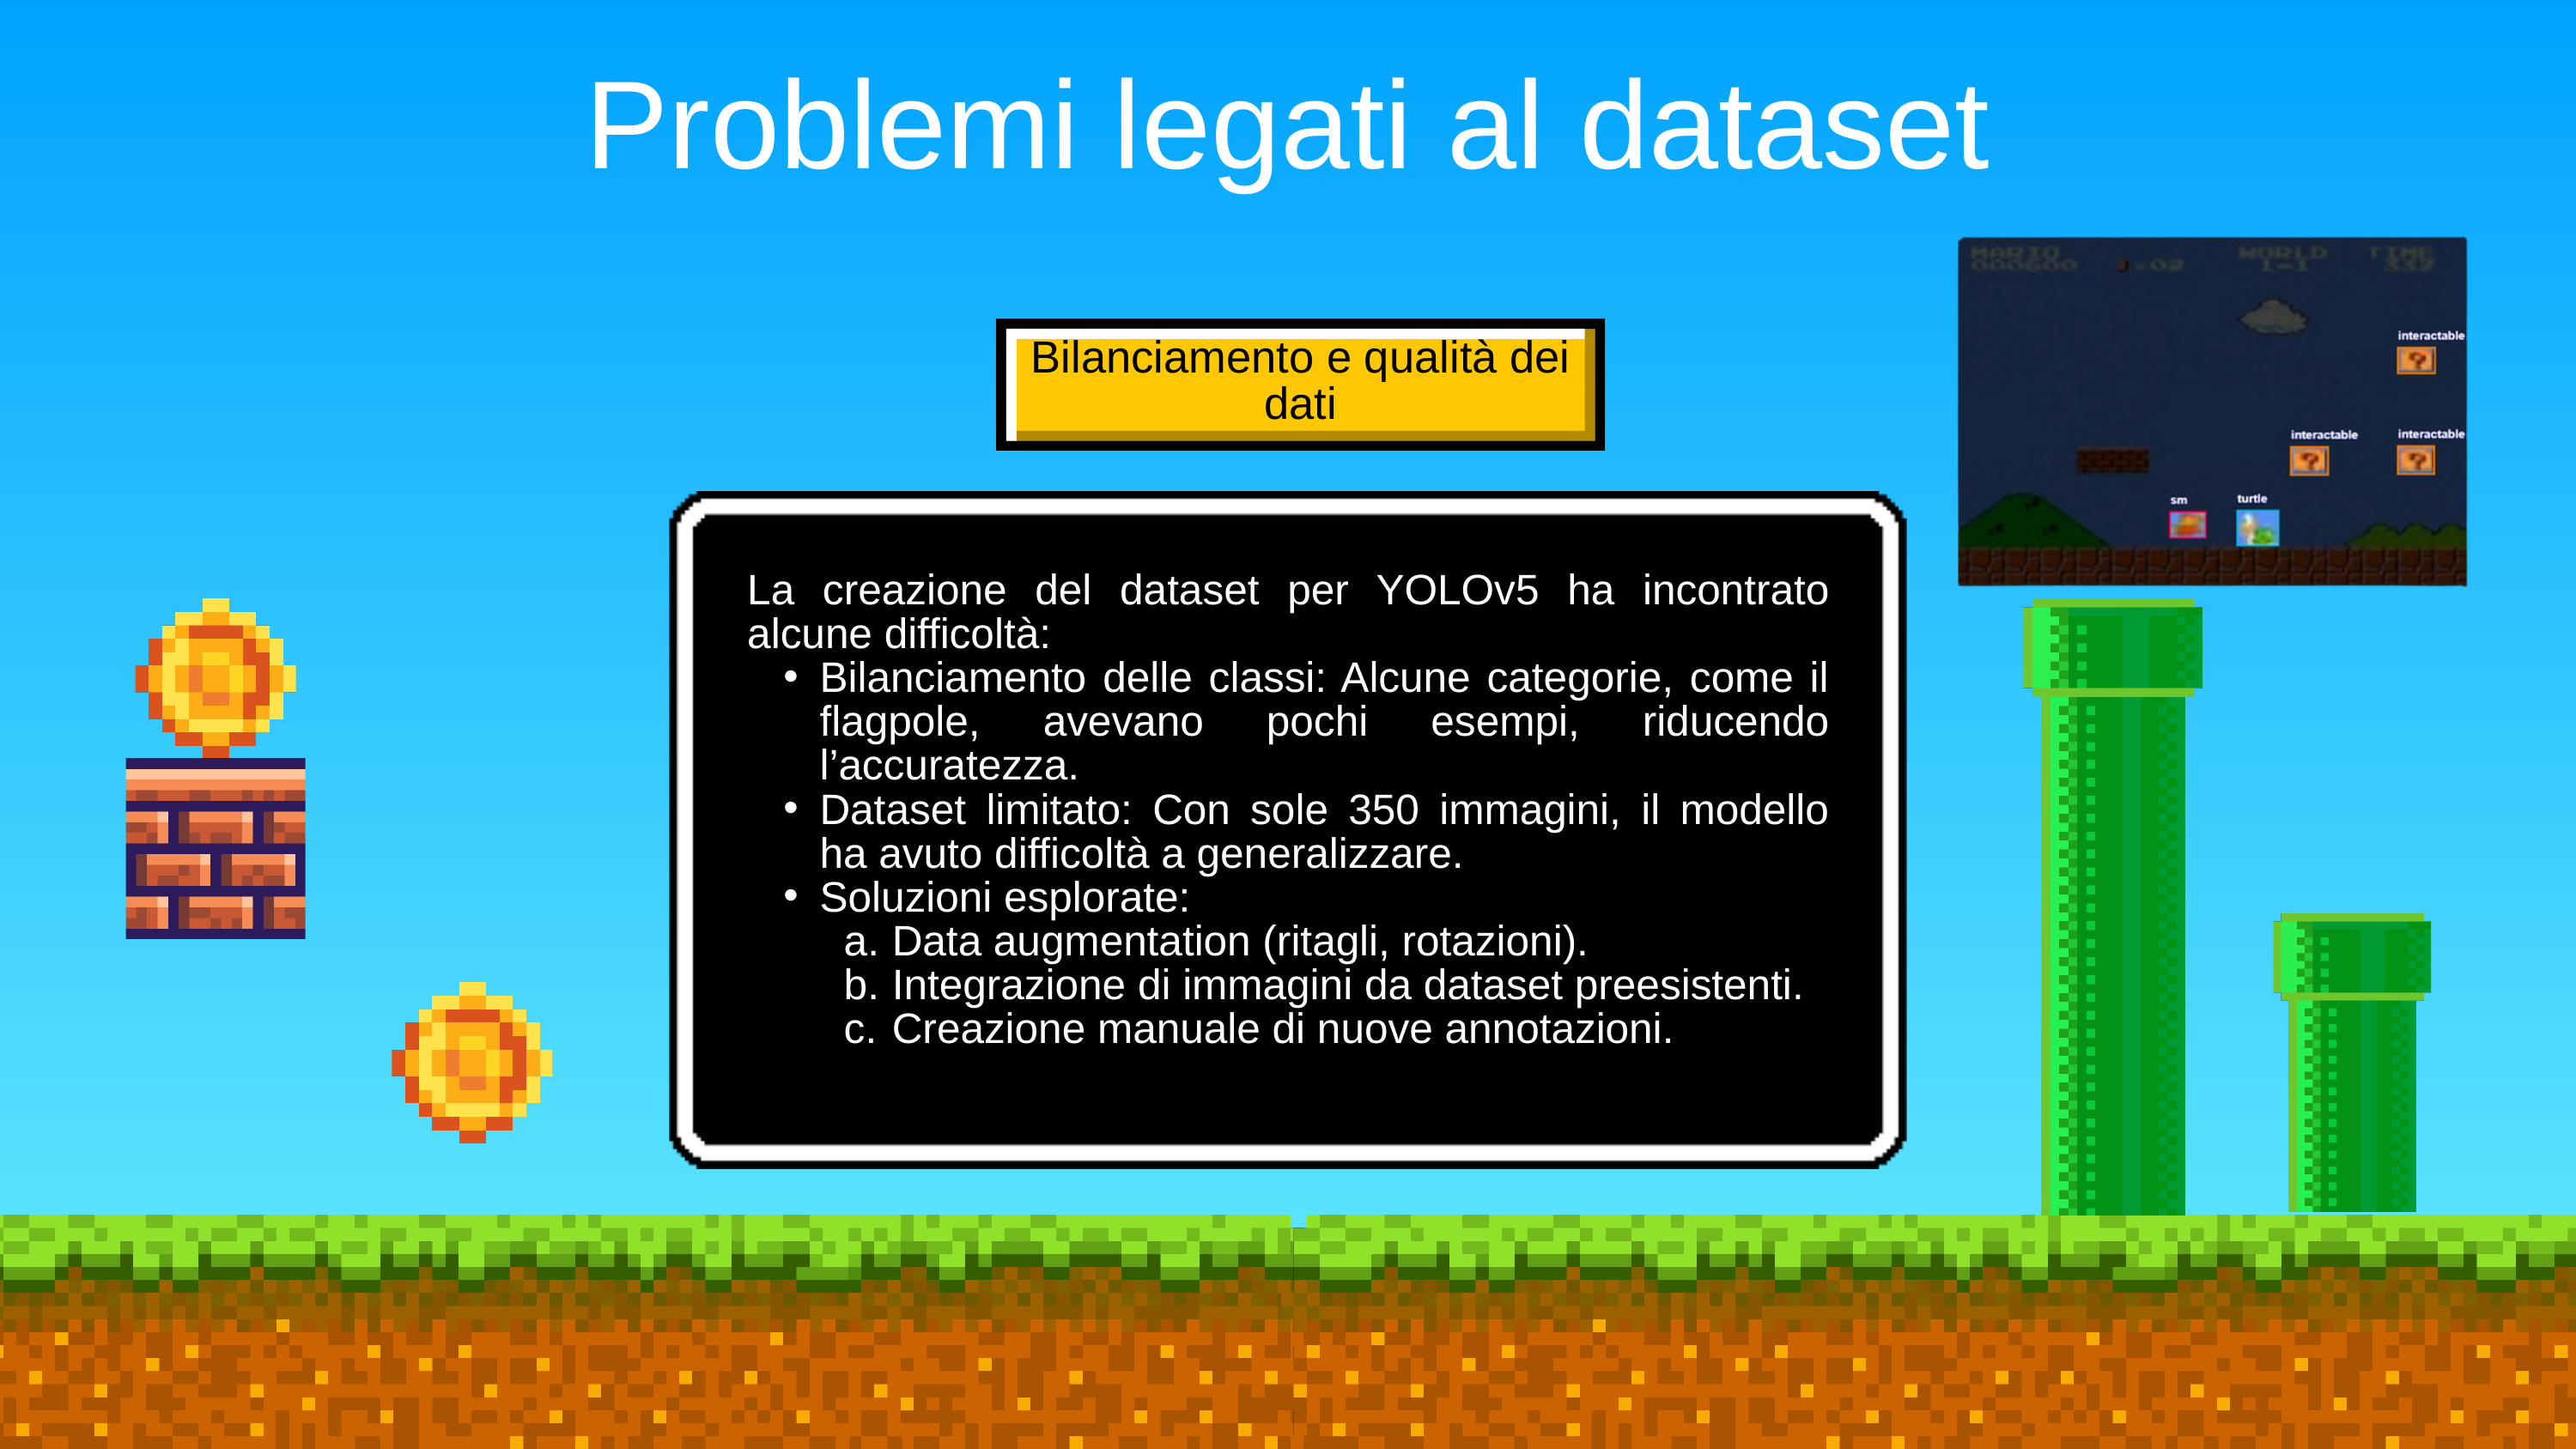

Problemi legati al dataset

Bilanciamento e qualità dei dati

La creazione del dataset per YOLOv5 ha incontrato alcune difficoltà:
Bilanciamento delle classi: Alcune categorie, come il flagpole, avevano pochi esempi, riducendo l’accuratezza.
Dataset limitato: Con sole 350 immagini, il modello ha avuto difficoltà a generalizzare.
Soluzioni esplorate:
Data augmentation (ritagli, rotazioni).
Integrazione di immagini da dataset preesistenti.
Creazione manuale di nuove annotazioni.